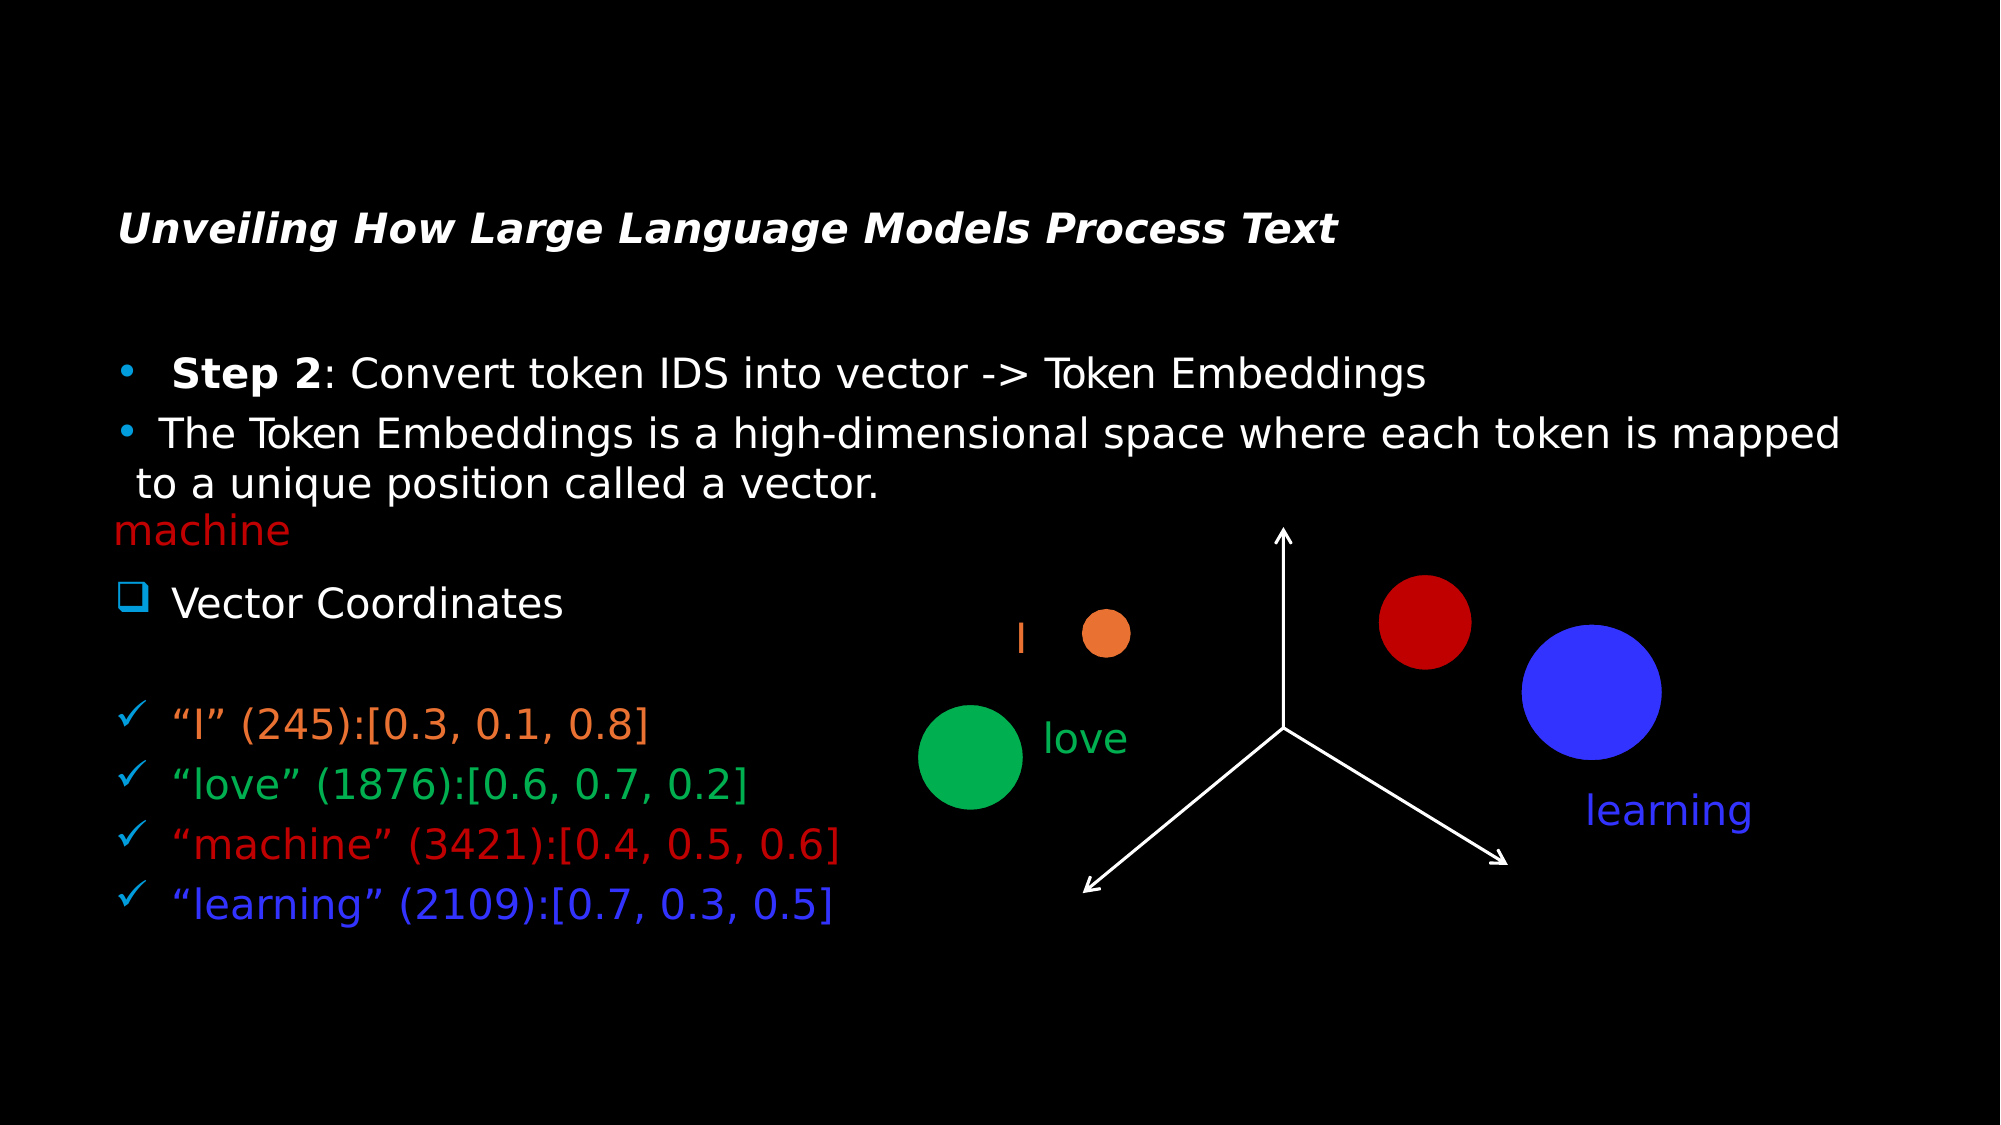

Unveiling How Large Language Models Process Text

Step 2: Convert token IDS into vector -> Token Embeddings
	The Token Embeddings is a high-dimensional space where each token is mapped to a unique position called a vector.
machine

Vector Coordinates:
I

“I” (245):[0.3, 0.1, 0.8]
“love” (1876):[0.6, 0.7, 0.2]
“machine” (3421):[0.4, 0.5, 0.6]
“learning” (2109):[0.7, 0.3, 0.5]

love
learning